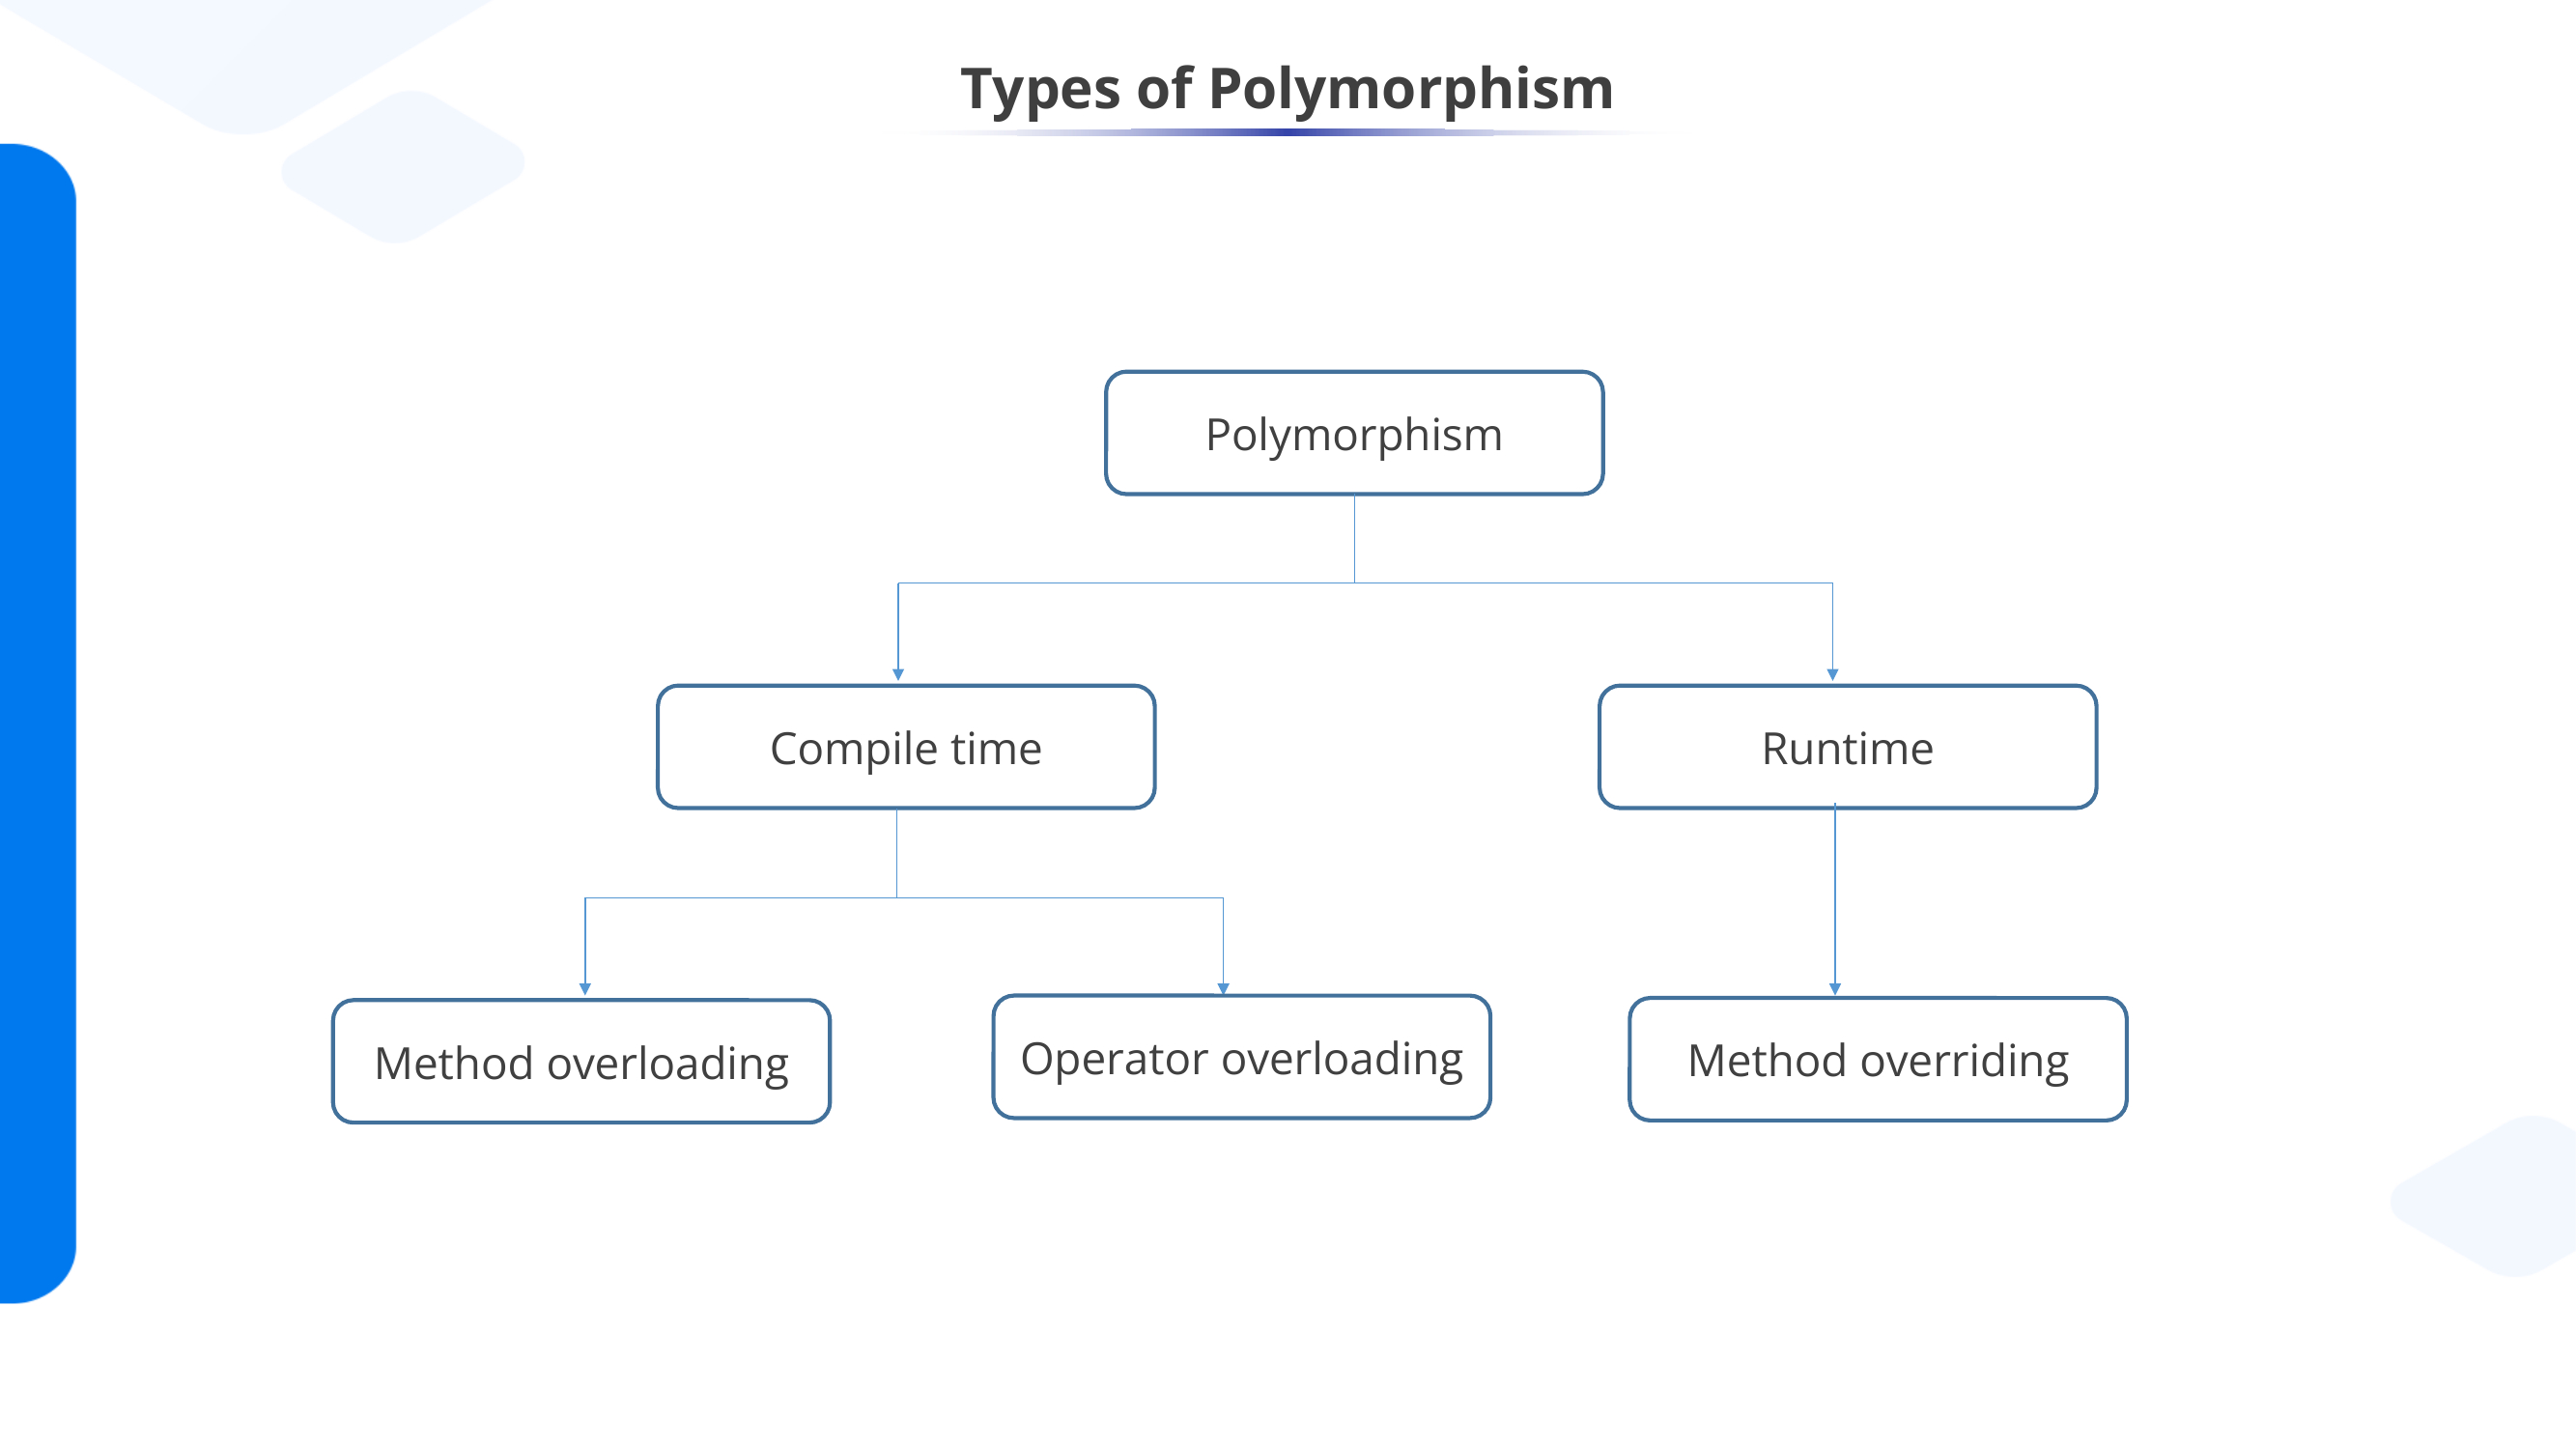

Types of Polymorphism

Polymorphism
Compile time
Runtime
Operator overloading
Method overriding
Method overloading